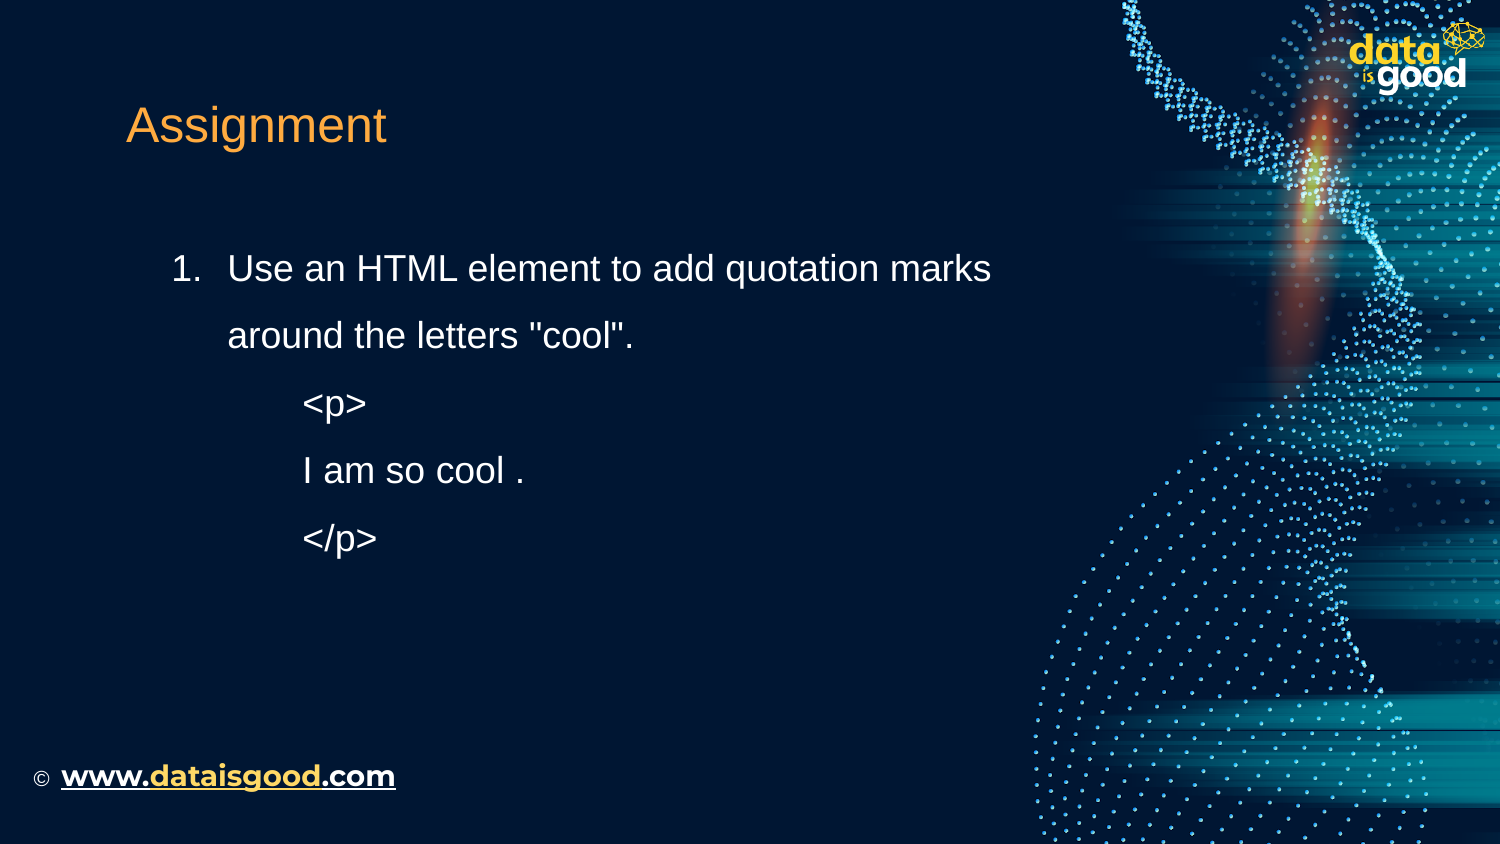

# Assignment
Use an HTML element to add quotation marks around the letters "cool".
<p>
I am so cool .
</p>